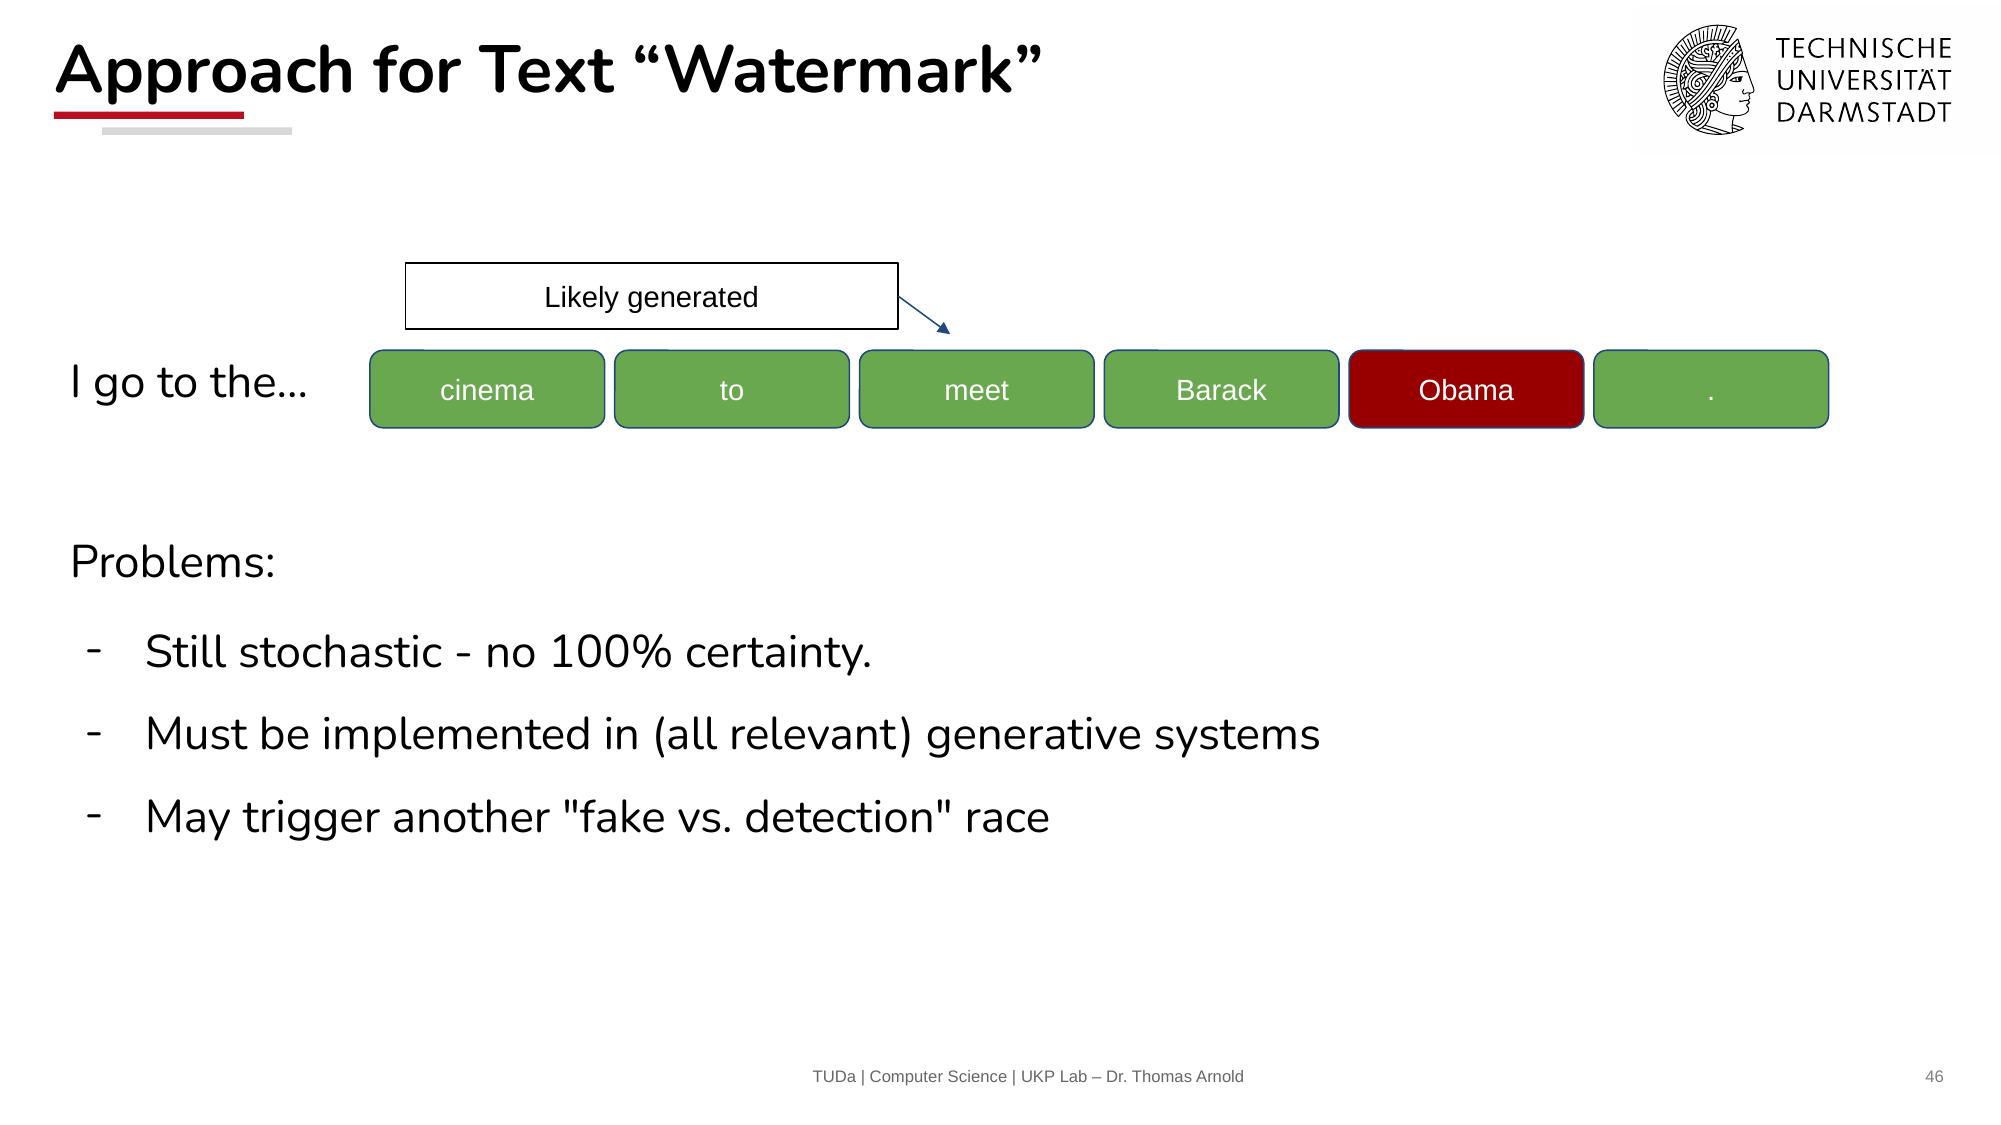

# Approach for Text “Watermark”

I go to the…

Problems:
Still stochastic - no 100% certainty.
Must be implemented in (all relevant) generative systems
May trigger another "fake vs. detection" race
Likely generated
cinema
to
meet
Barack
Obama
.